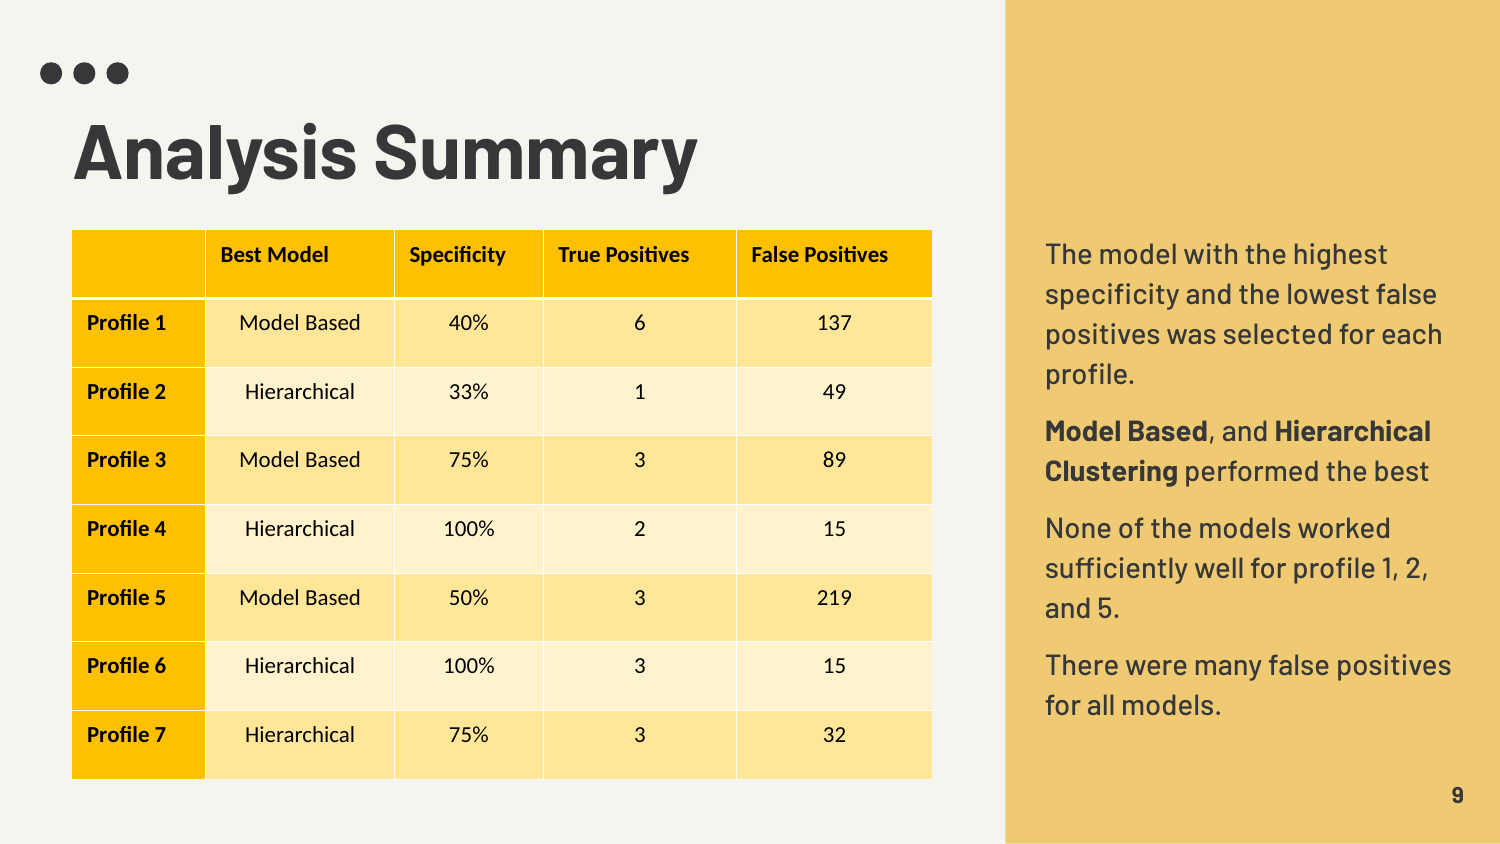

# Analysis Summary
|  | Best Model | Specificity | True Positives | False Positives |
| --- | --- | --- | --- | --- |
| Profile 1 | Model Based | 40% | 6 | 137 |
| Profile 2 | Hierarchical | 33% | 1 | 49 |
| Profile 3 | Model Based | 75% | 3 | 89 |
| Profile 4 | Hierarchical | 100% | 2 | 15 |
| Profile 5 | Model Based | 50% | 3 | 219 |
| Profile 6 | Hierarchical | 100% | 3 | 15 |
| Profile 7 | Hierarchical | 75% | 3 | 32 |
The model with the highest specificity and the lowest false positives was selected for each profile.
Model Based, and Hierarchical Clustering performed the best
None of the models worked sufficiently well for profile 1, 2, and 5.
There were many false positives for all models.
9